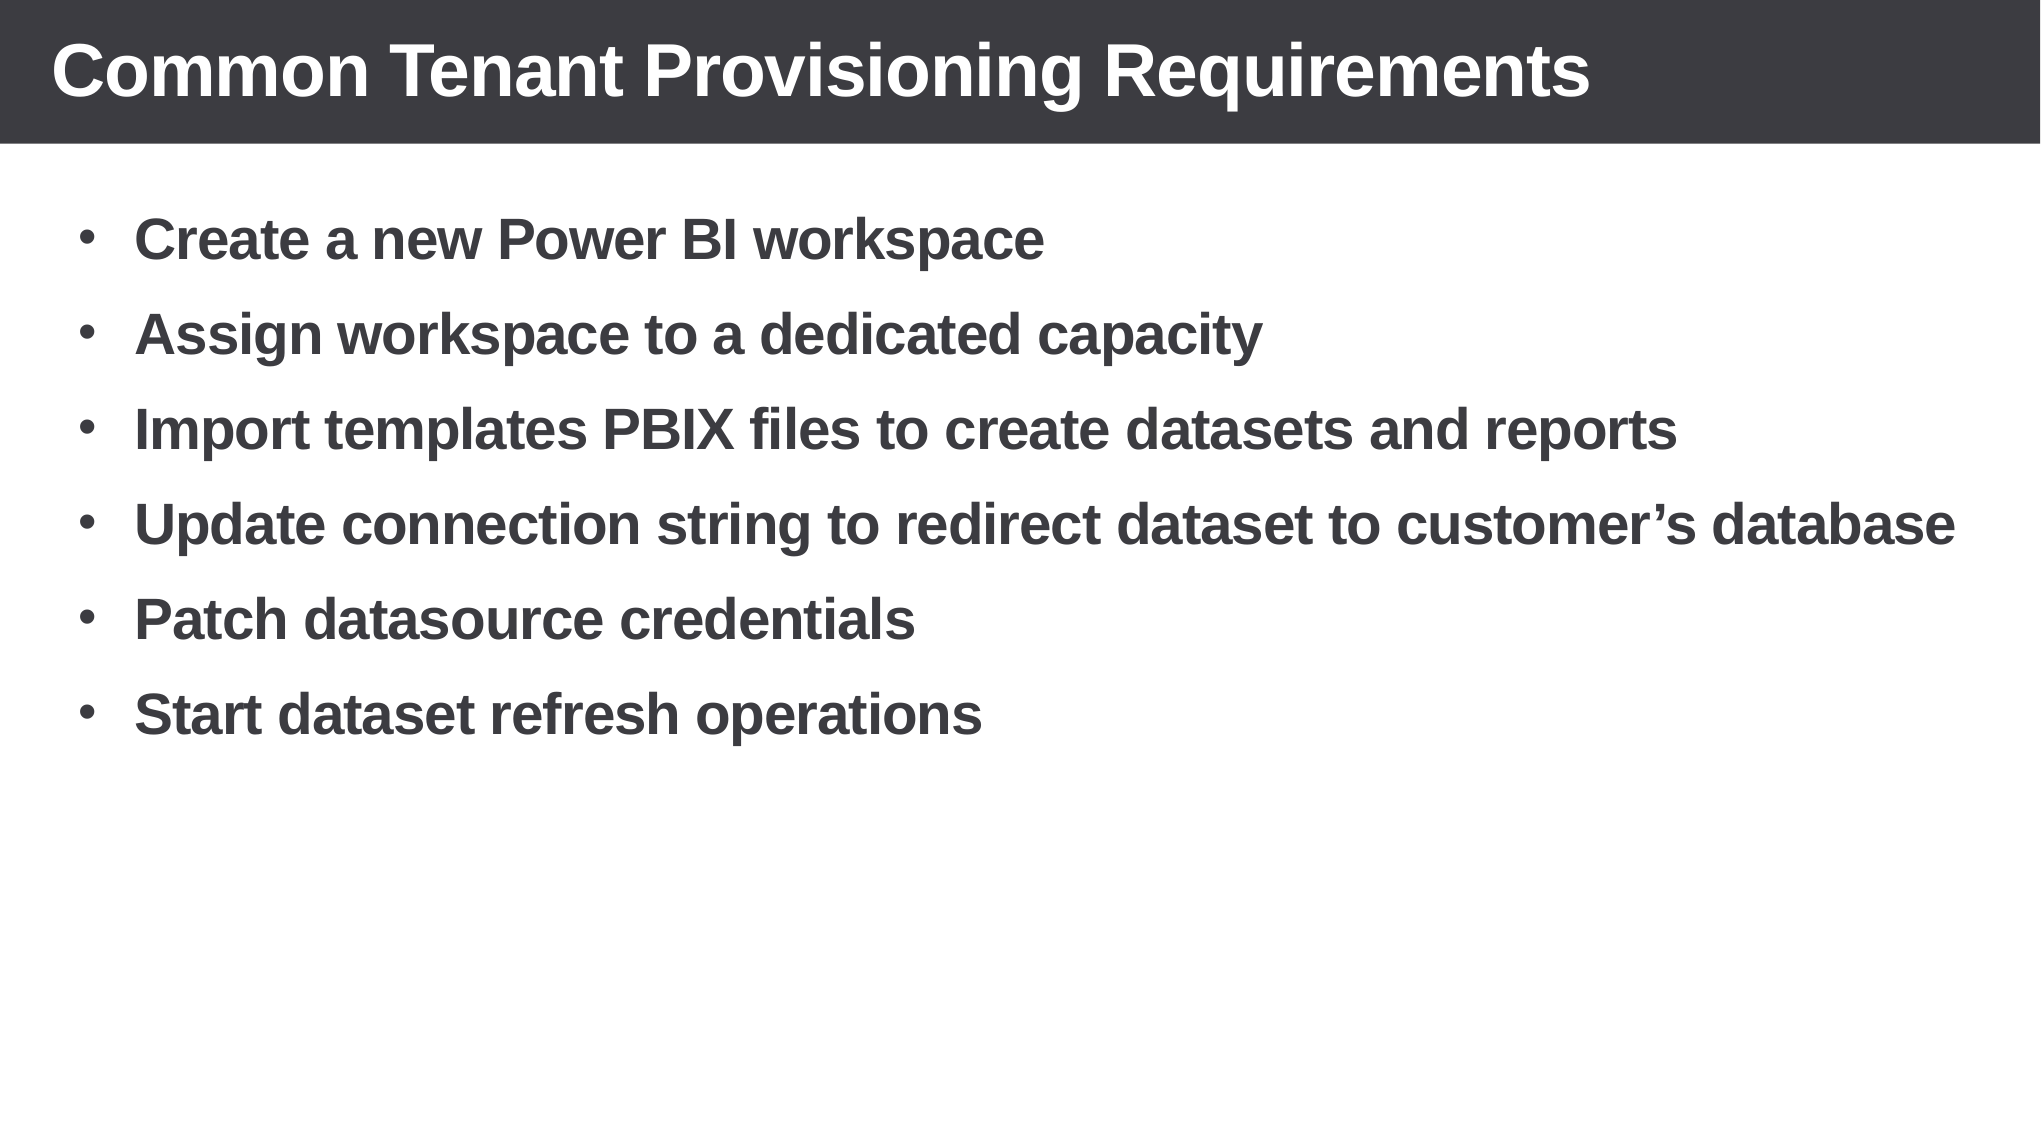

# Common Tenant Provisioning Requirements
Create a new Power BI workspace
Assign workspace to a dedicated capacity
Import templates PBIX files to create datasets and reports
Update connection string to redirect dataset to customer’s database
Patch datasource credentials
Start dataset refresh operations